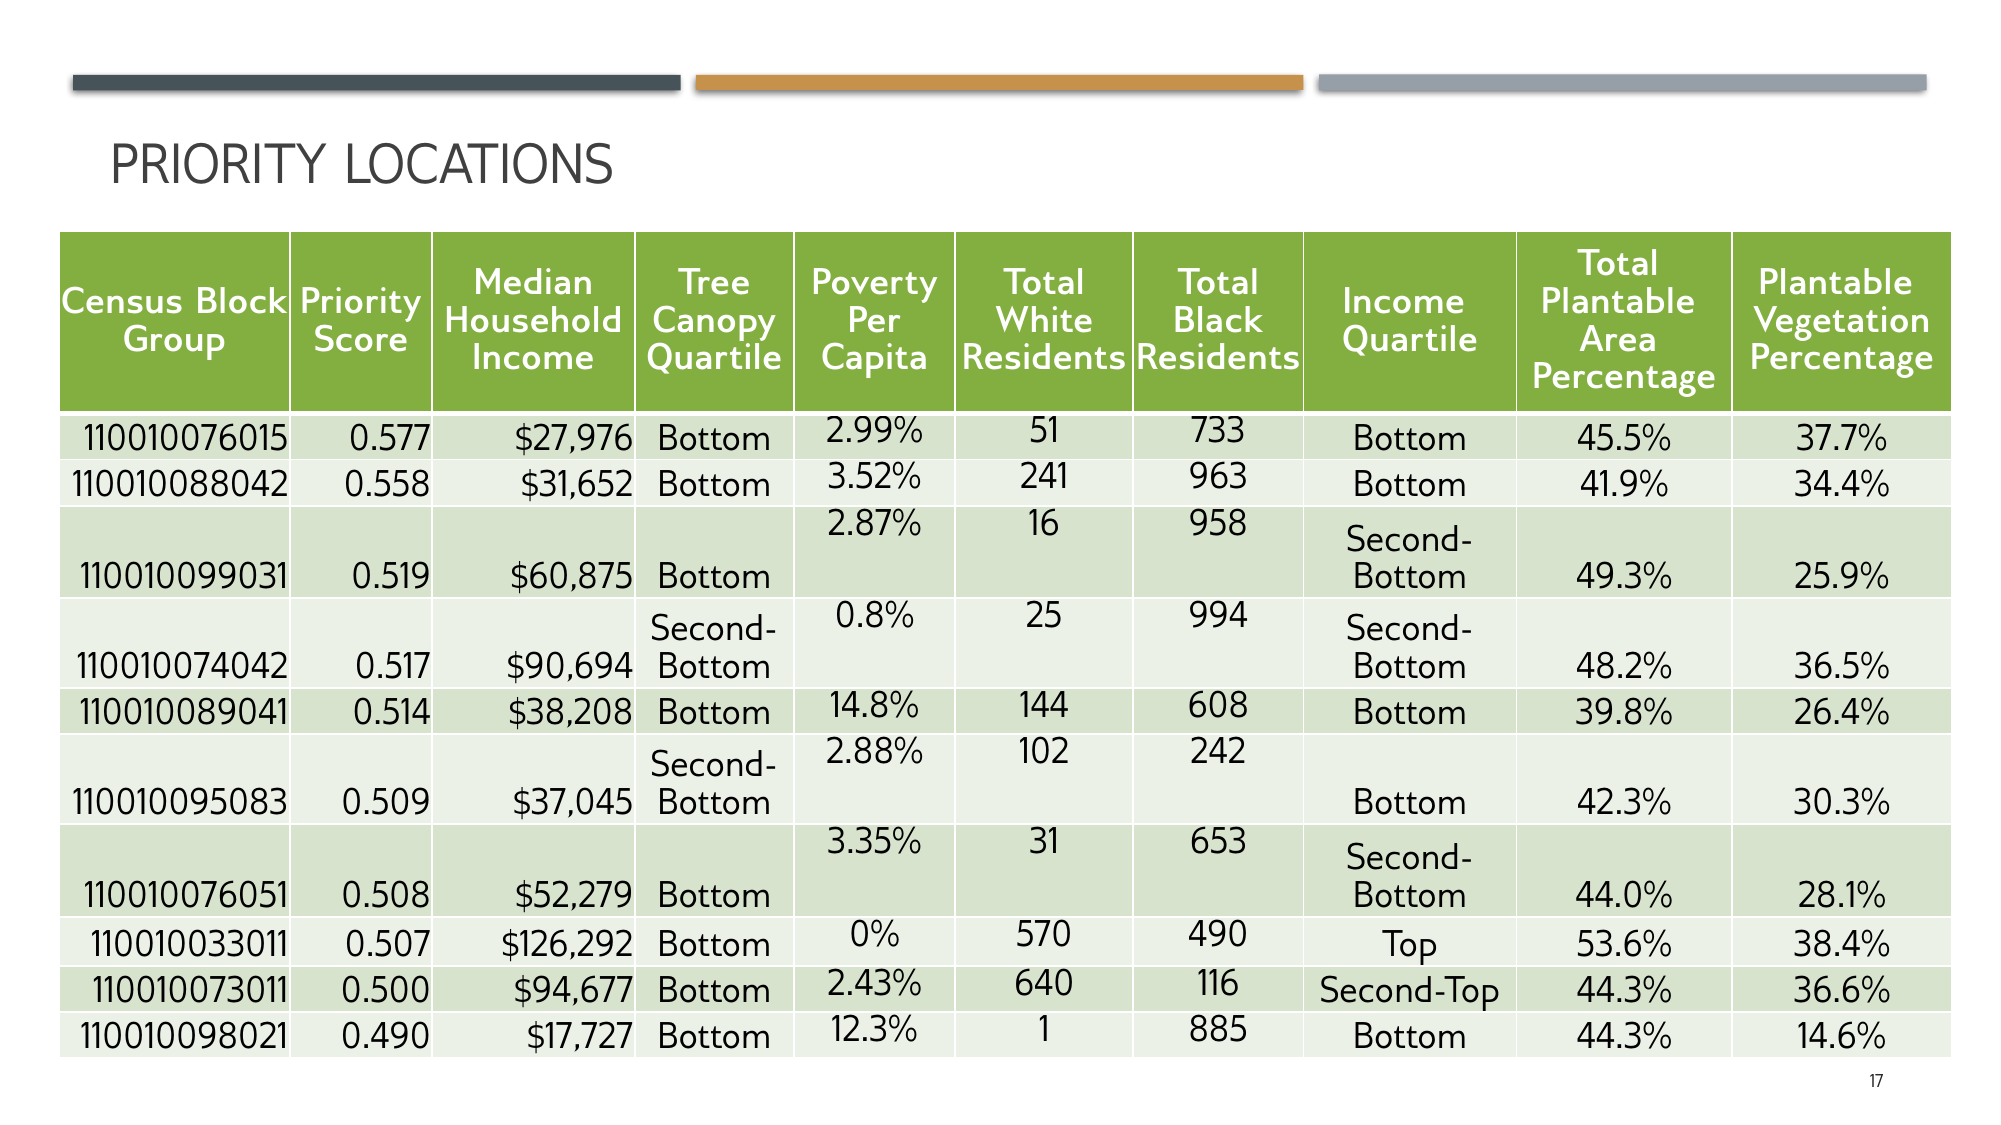

# Priority Locations
| Census Block Group | Priority Score | Median Household Income | Tree Canopy Quartile | Poverty Per Capita | Total White Residents | Total Black Residents | Income  Quartile | Total  Plantable  Area  Percentage | Plantable  Vegetation Percentage |
| --- | --- | --- | --- | --- | --- | --- | --- | --- | --- |
| 110010076015 | 0.577 | $27,976 | Bottom | 2.99% | 51 | 733 | Bottom | 45.5% | 37.7% |
| 110010088042 | 0.558 | $31,652 | Bottom | 3.52% | 241 | 963 | Bottom | 41.9% | 34.4% |
| 110010099031 | 0.519 | $60,875 | Bottom | 2.87% | 16 | 958 | Second-Bottom | 49.3% | 25.9% |
| 110010074042 | 0.517 | $90,694 | Second-Bottom | 0.8% | 25 | 994 | Second-Bottom | 48.2% | 36.5% |
| 110010089041 | 0.514 | $38,208 | Bottom | 14.8% | 144 | 608 | Bottom | 39.8% | 26.4% |
| 110010095083 | 0.509 | $37,045 | Second-Bottom | 2.88% | 102 | 242 | Bottom | 42.3% | 30.3% |
| 110010076051 | 0.508 | $52,279 | Bottom | 3.35% | 31 | 653 | Second-Bottom | 44.0% | 28.1% |
| 110010033011 | 0.507 | $126,292 | Bottom | 0% | 570 | 490 | Top | 53.6% | 38.4% |
| 110010073011 | 0.500 | $94,677 | Bottom | 2.43% | 640 | 116 | Second-Top | 44.3% | 36.6% |
| 110010098021 | 0.490 | $17,727 | Bottom | 12.3% | 1 | 885 | Bottom | 44.3% | 14.6% |

17